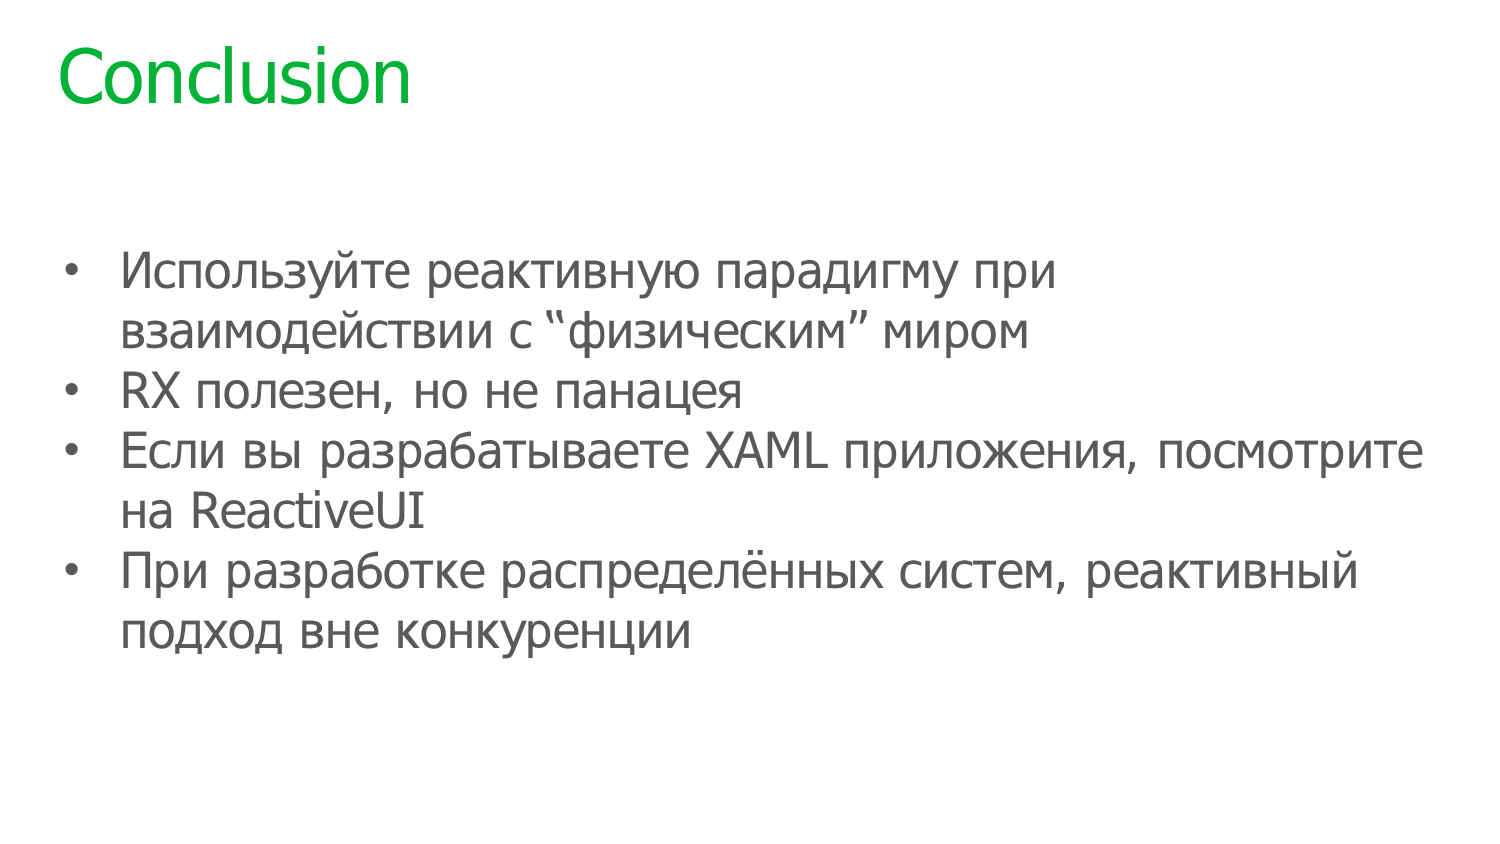

# Сonclusion
Используйте реактивную парадигму при взаимодействии с “физическим” миром
RX полезен, но не панацея
Если вы разрабатываете XAML приложения, посмотрите на ReactiveUI
При разработке распределённых систем, реактивный подход вне конкуренции